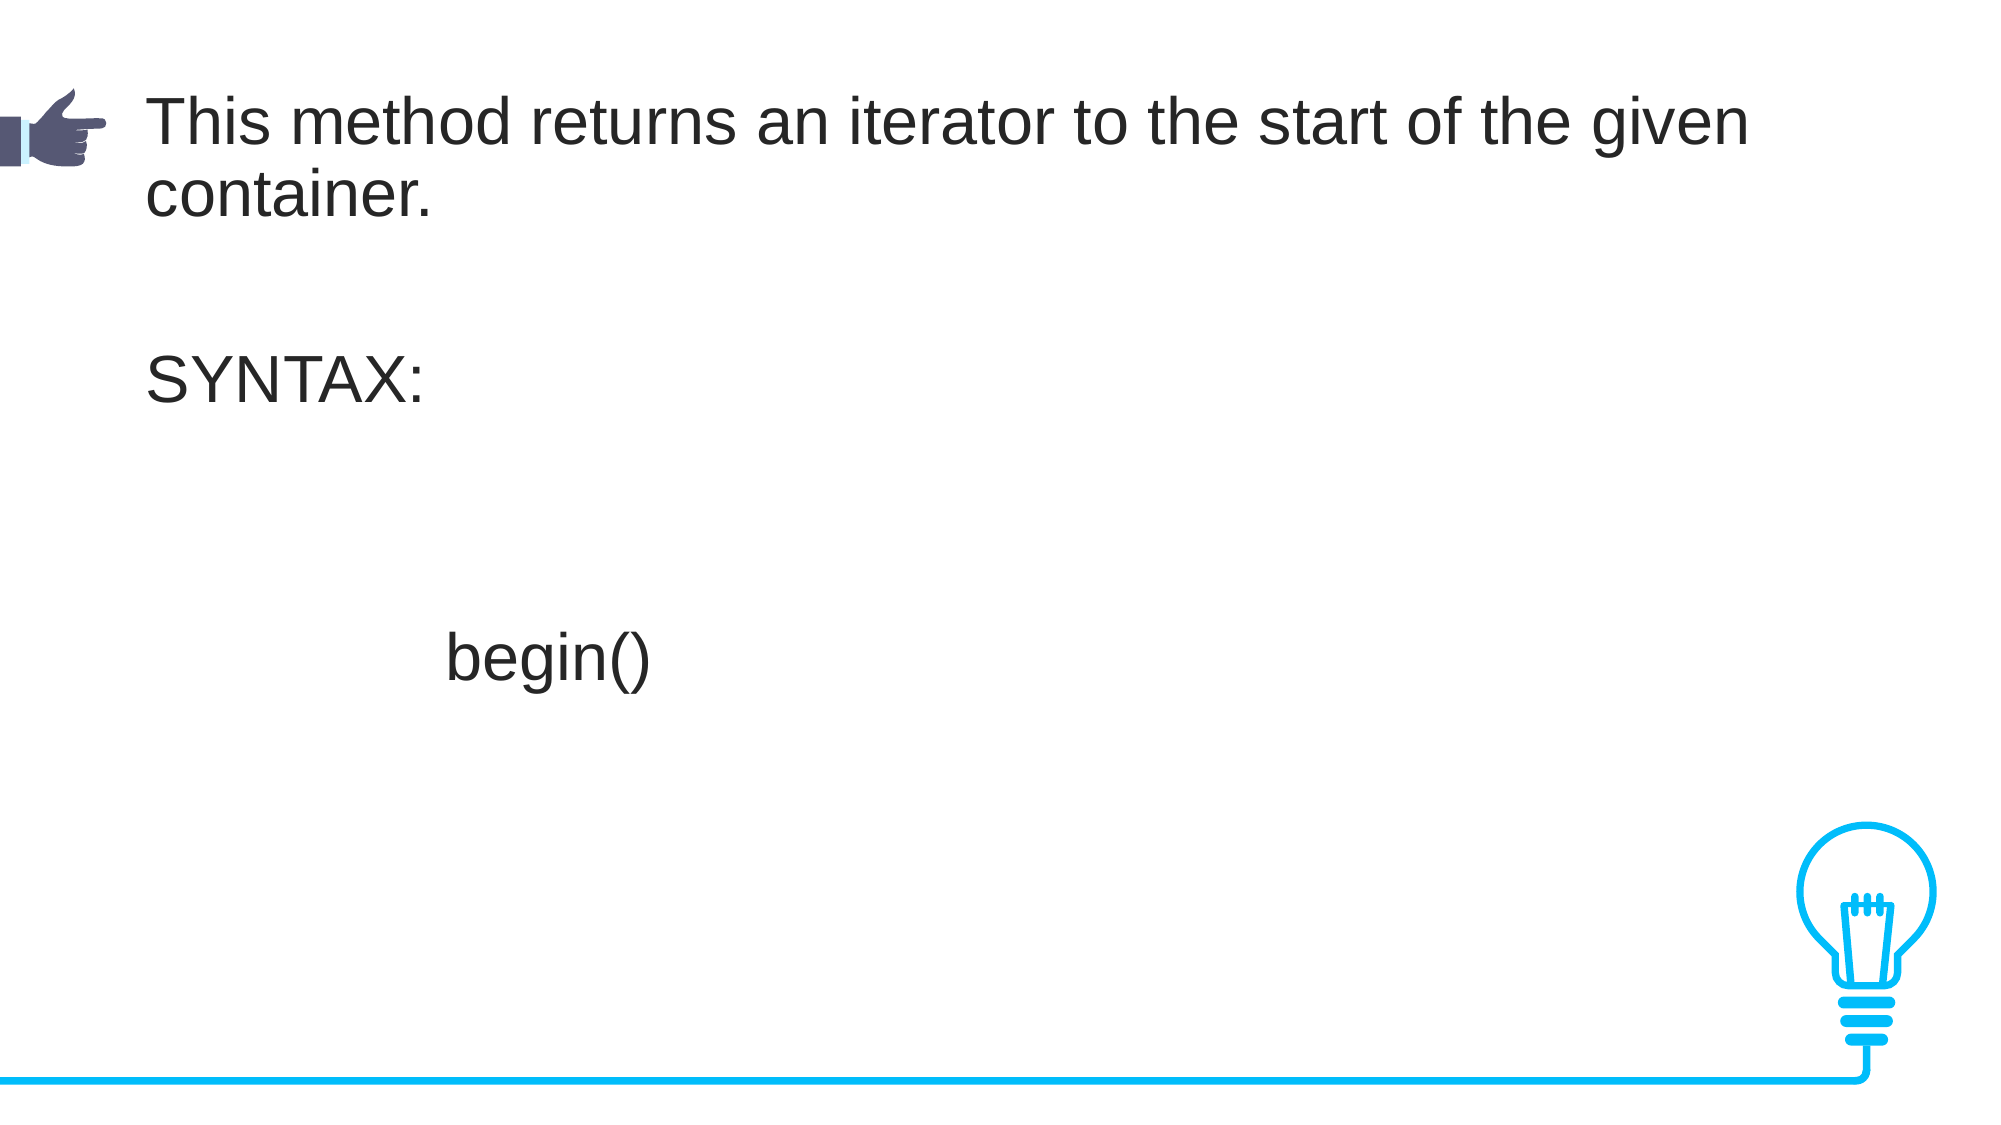

This method returns an iterator to the start of the given container.

SYNTAX:

		begin()